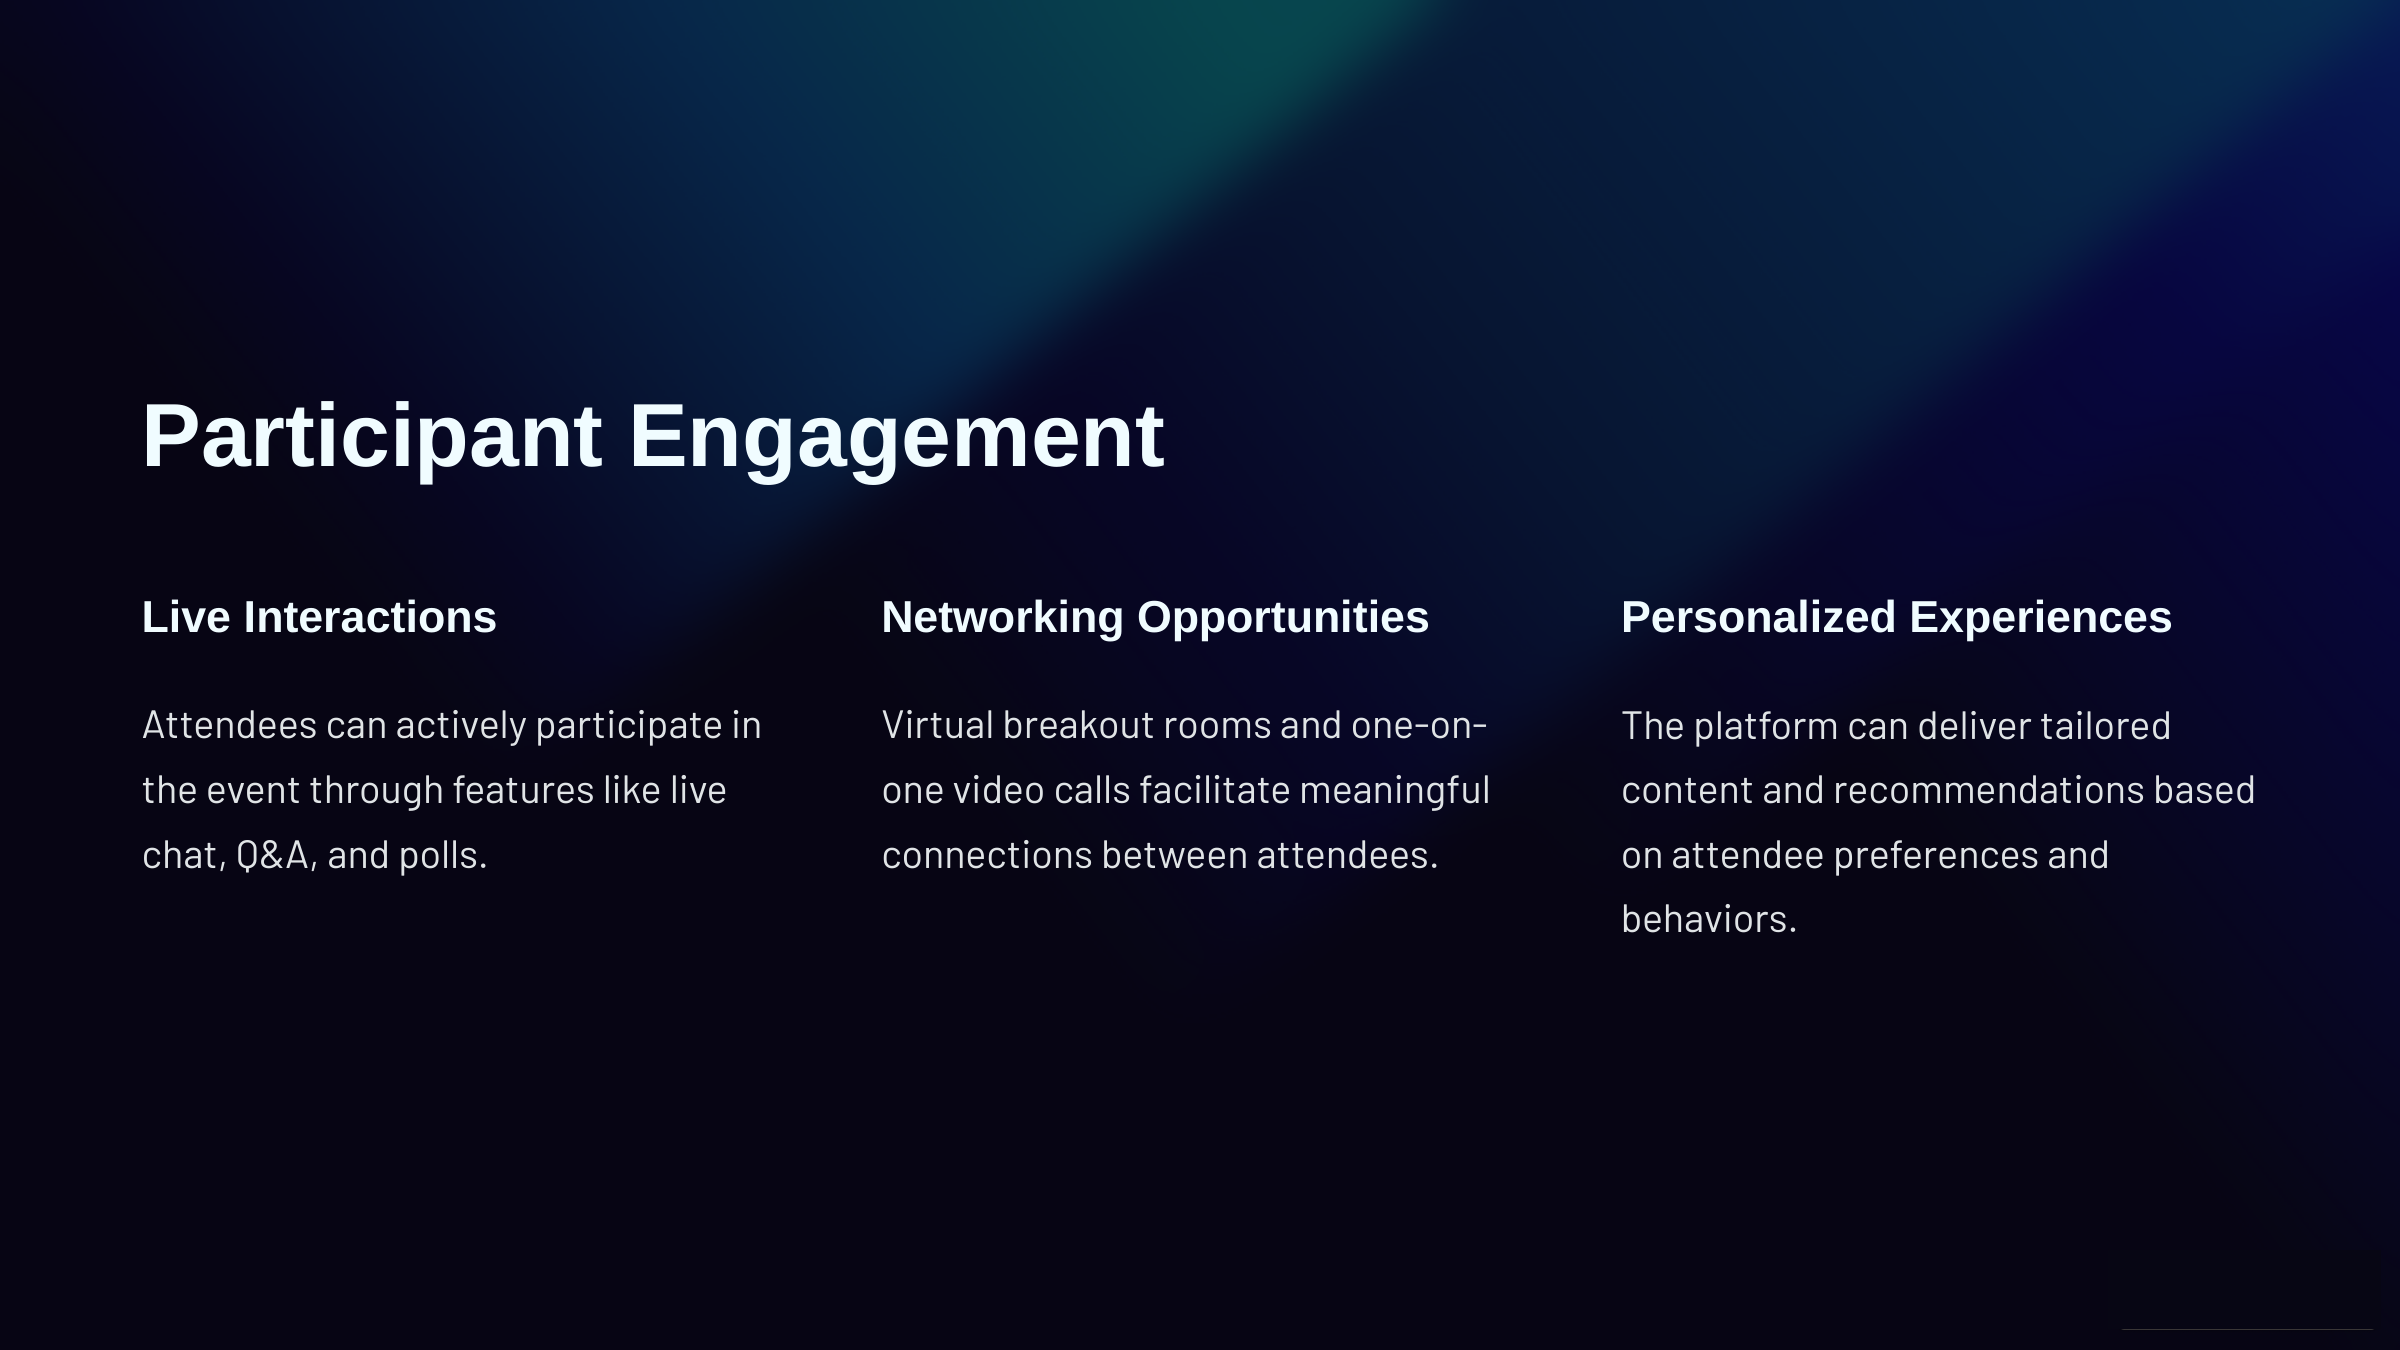

Participant Engagement
Live Interactions
Networking Opportunities
Personalized Experiences
Attendees can actively participate in the event through features like live chat, Q&A, and polls.
Virtual breakout rooms and one-on-one video calls facilitate meaningful connections between attendees.
The platform can deliver tailored content and recommendations based on attendee preferences and behaviors.